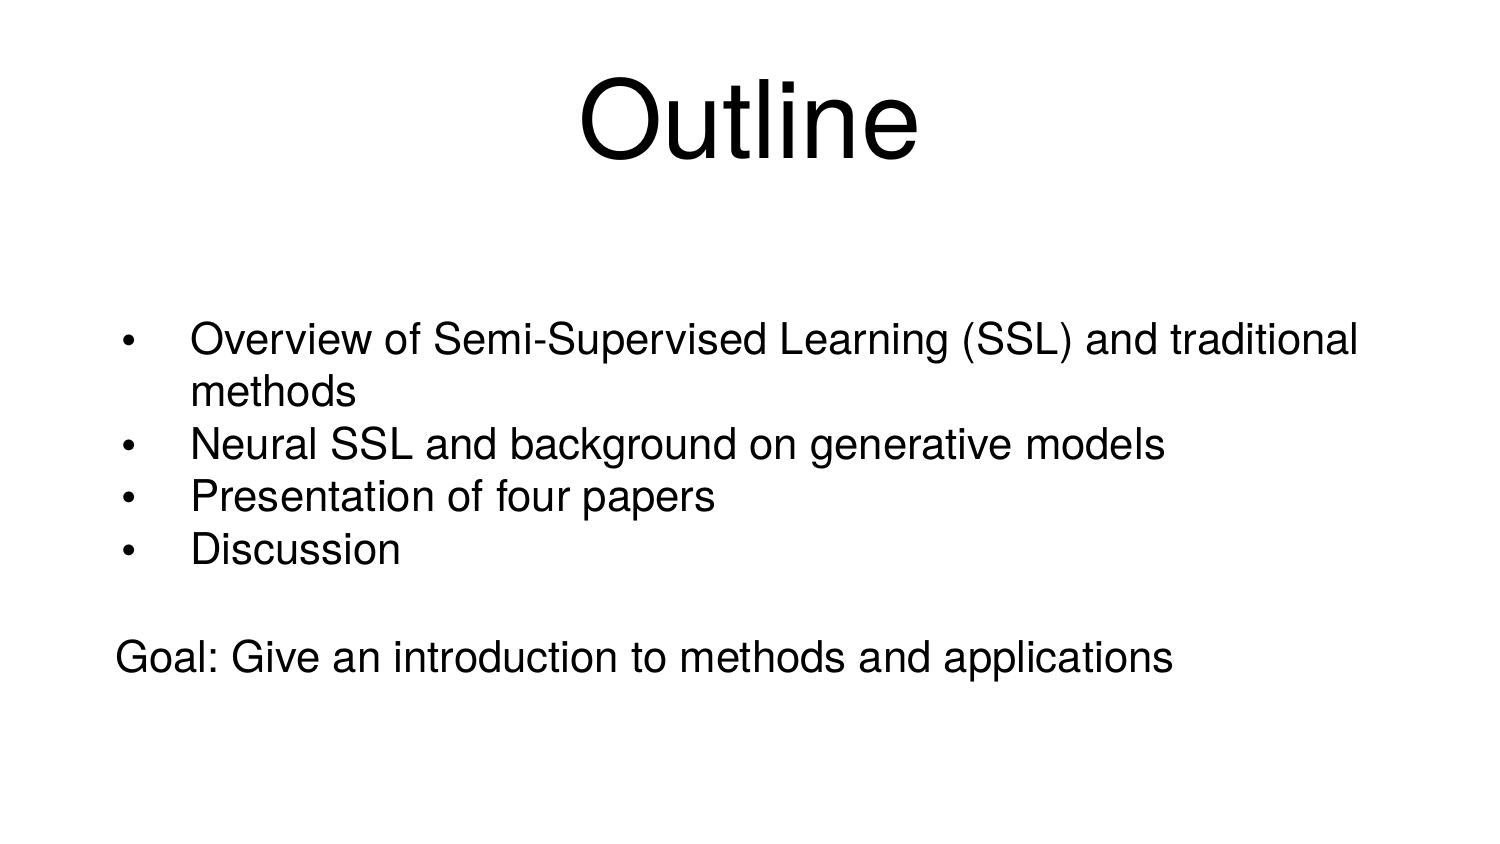

# Outline
Overview of Semi-Supervised Learning (SSL) and traditional methods
Neural SSL and background on generative models
Presentation of four papers
Discussion
Goal: Give an introduction to methods and applications